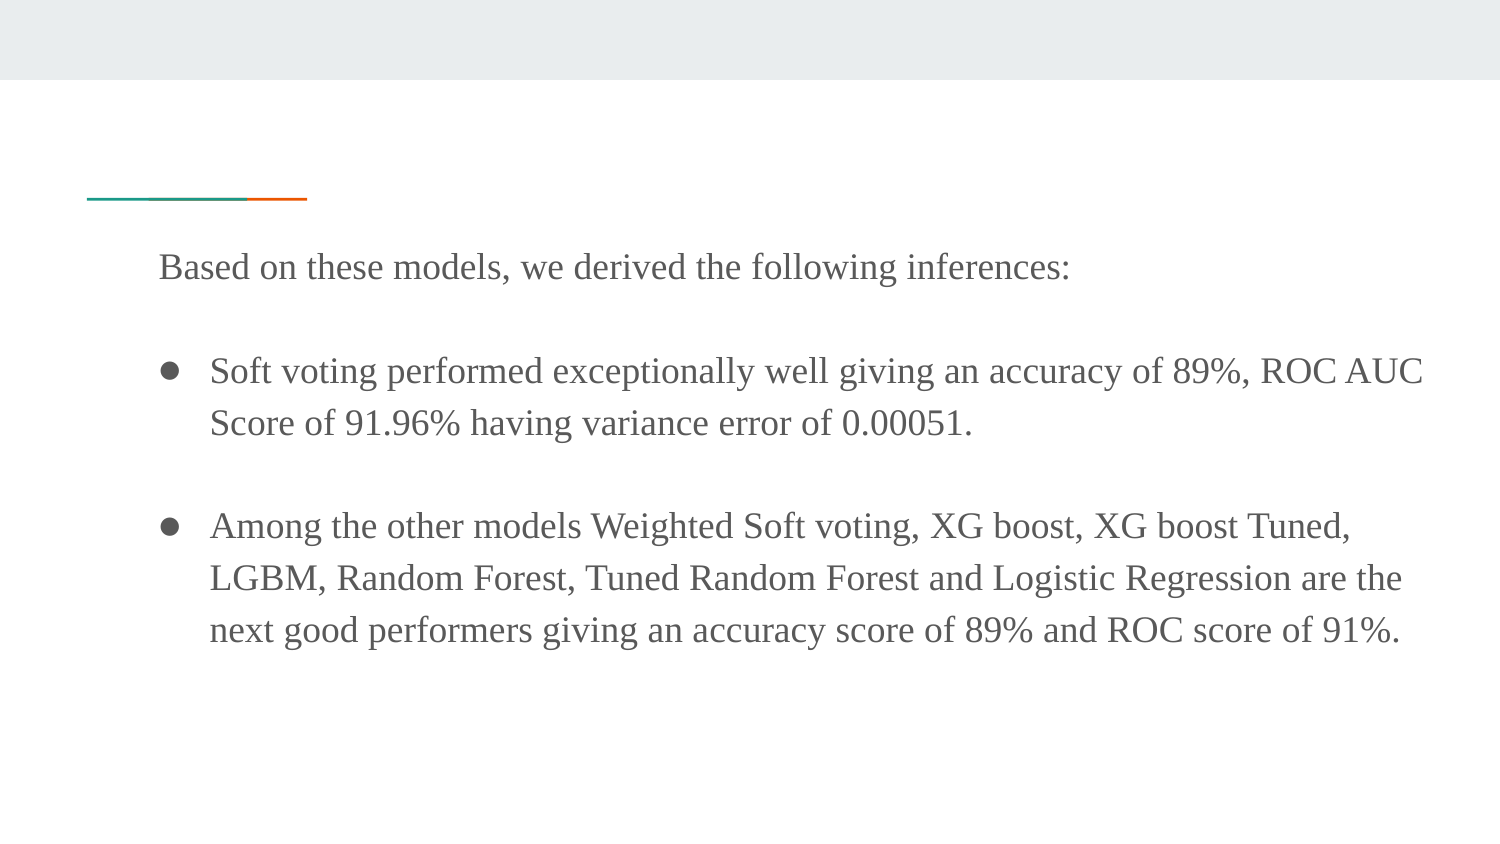

Based on these models, we derived the following inferences:

Soft voting performed exceptionally well giving an accuracy of 89%, ROC AUC Score of 91.96% having variance error of 0.00051.

Among the other models Weighted Soft voting, XG boost, XG boost Tuned, LGBM, Random Forest, Tuned Random Forest and Logistic Regression are the next good performers giving an accuracy score of 89% and ROC score of 91%.